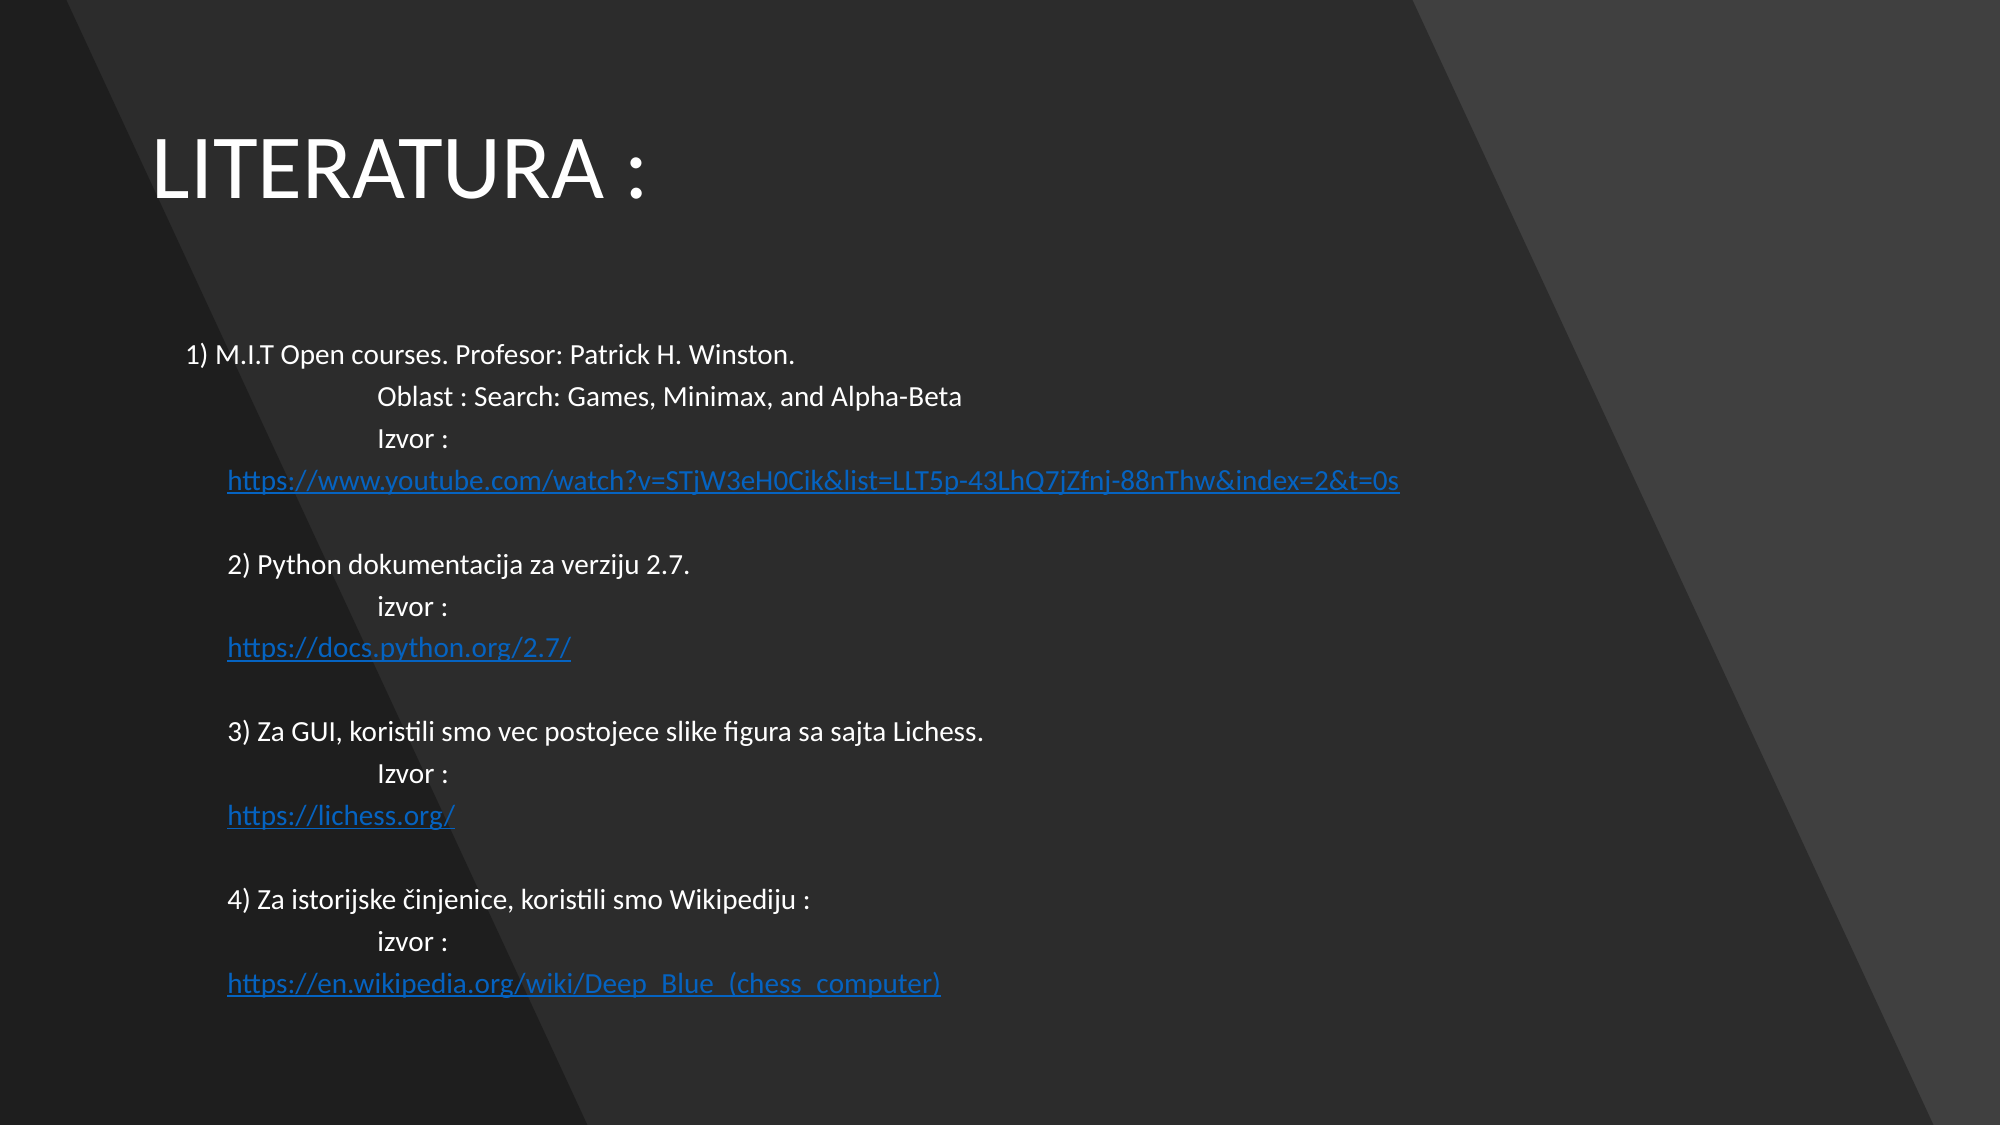

# LITERATURA :
     1) M.I.T Open courses. Profesor: Patrick H. Winston.
	Oblast : Search: Games, Minimax, and Alpha-Beta
	Izvor :
https://www.youtube.com/watch?v=STjW3eH0Cik&list=LLT5p-43LhQ7jZfnj-	88nThw&index=2&t=0s

2) Python dokumentacija za verziju 2.7.
	izvor :
https://docs.python.org/2.7/

3) Za GUI, koristili smo vec postojece slike figura sa sajta Lichess.
	Izvor :
https://lichess.org/

4) Za istorijske činjenice, koristili smo Wikipediju :
	izvor :
https://en.wikipedia.org/wiki/Deep_Blue_(chess_computer)